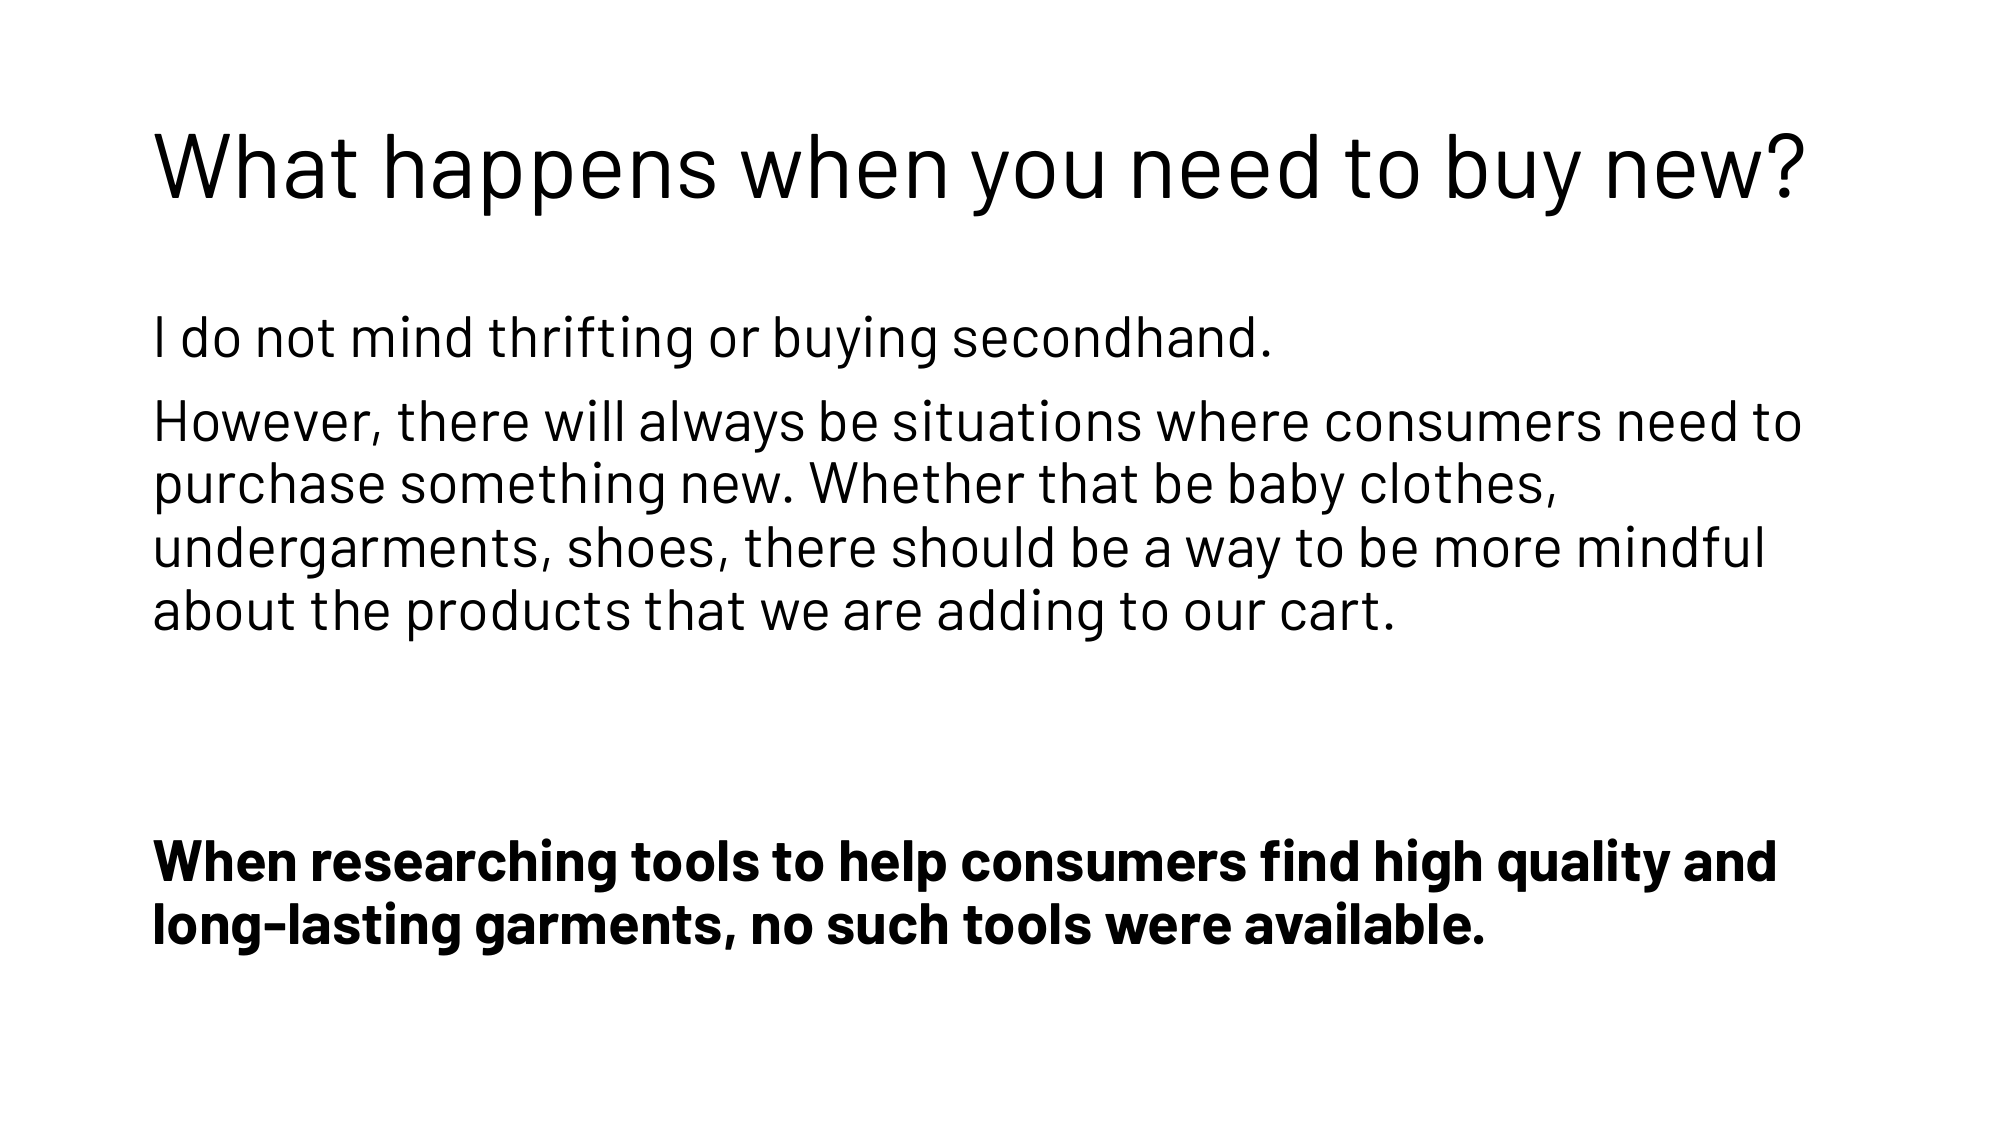

# What happens when you need to buy new?
I do not mind thrifting or buying secondhand.
However, there will always be situations where consumers need to purchase something new. Whether that be baby clothes, undergarments, shoes, there should be a way to be more mindful about the products that we are adding to our cart.

When researching tools to help consumers find high quality and long-lasting garments, no such tools were available.